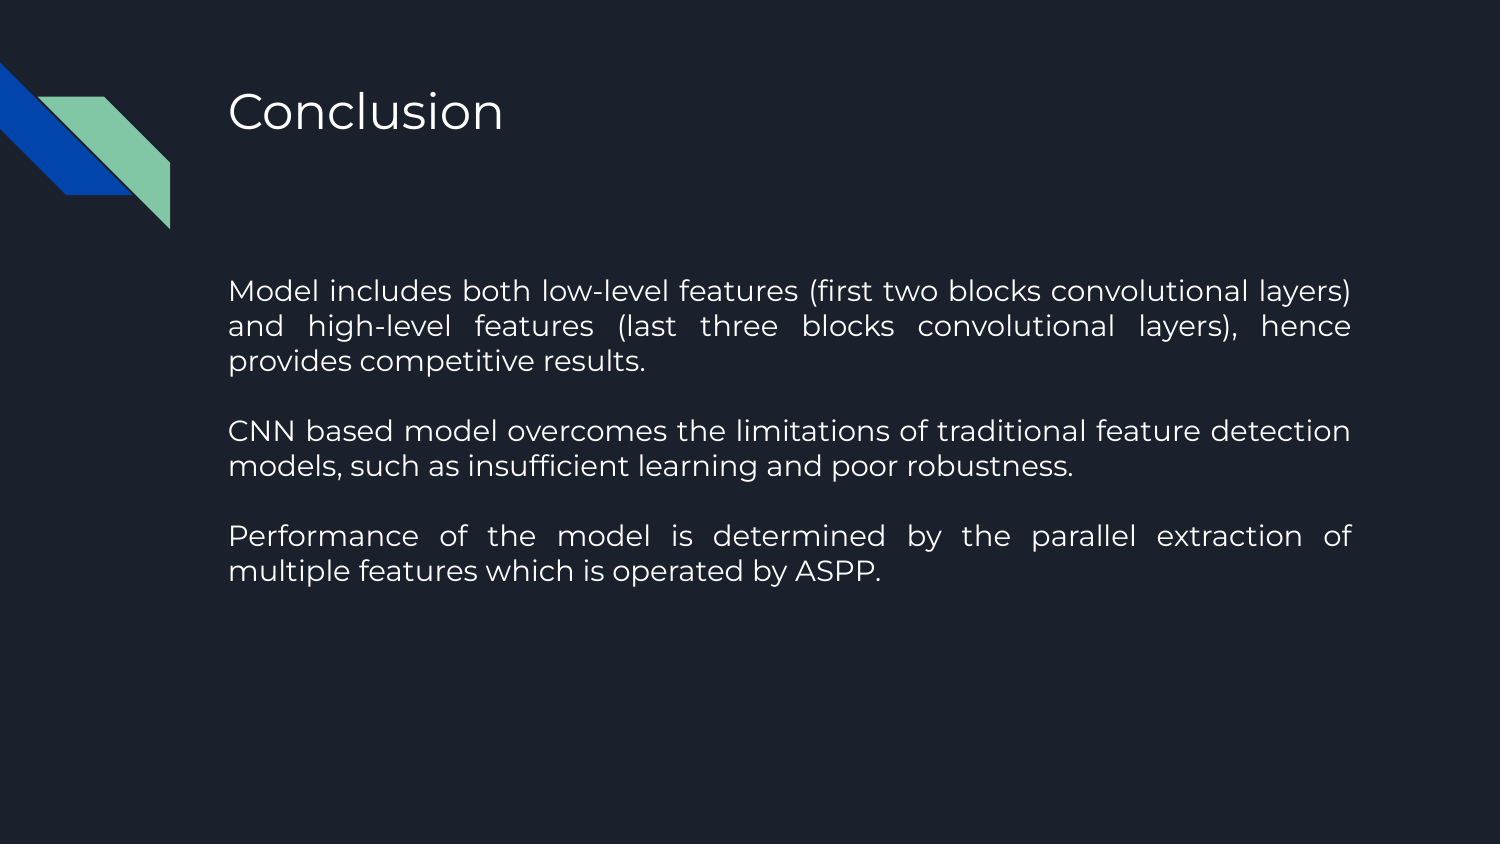

# Conclusion
Model includes both low-level features (ﬁrst two blocks convolutional layers) and high-level features (last three blocks convolutional layers), hence provides competitive results.

CNN based model overcomes the limitations of traditional feature detection models, such as insufﬁcient learning and poor robustness.

Performance of the model is determined by the parallel extraction of multiple features which is operated by ASPP.